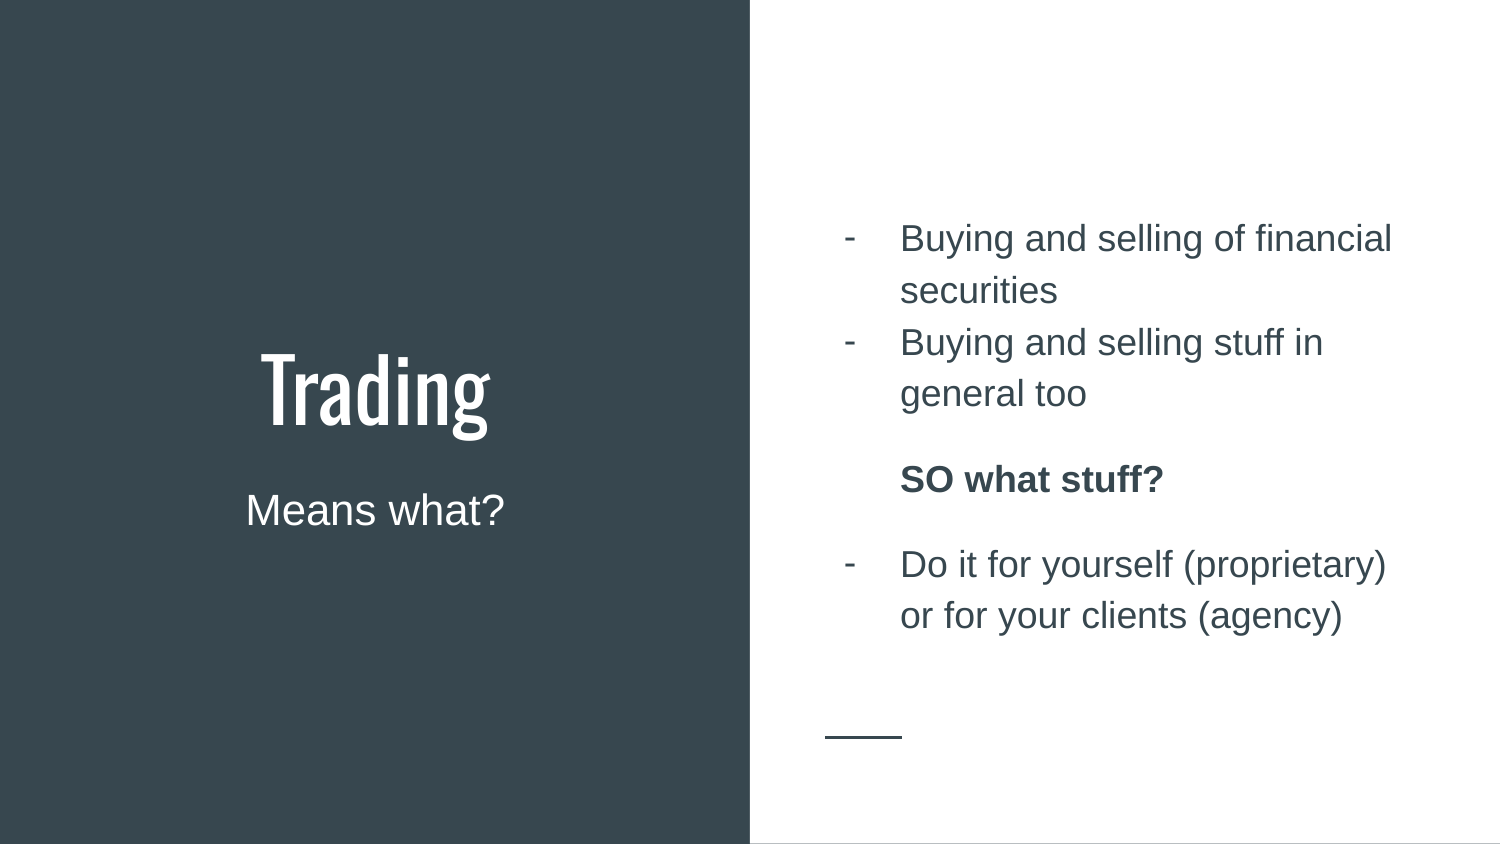

Buying and selling of financial securities
Buying and selling stuff in general too
SO what stuff?
Do it for yourself (proprietary) or for your clients (agency)
# Trading
Means what?